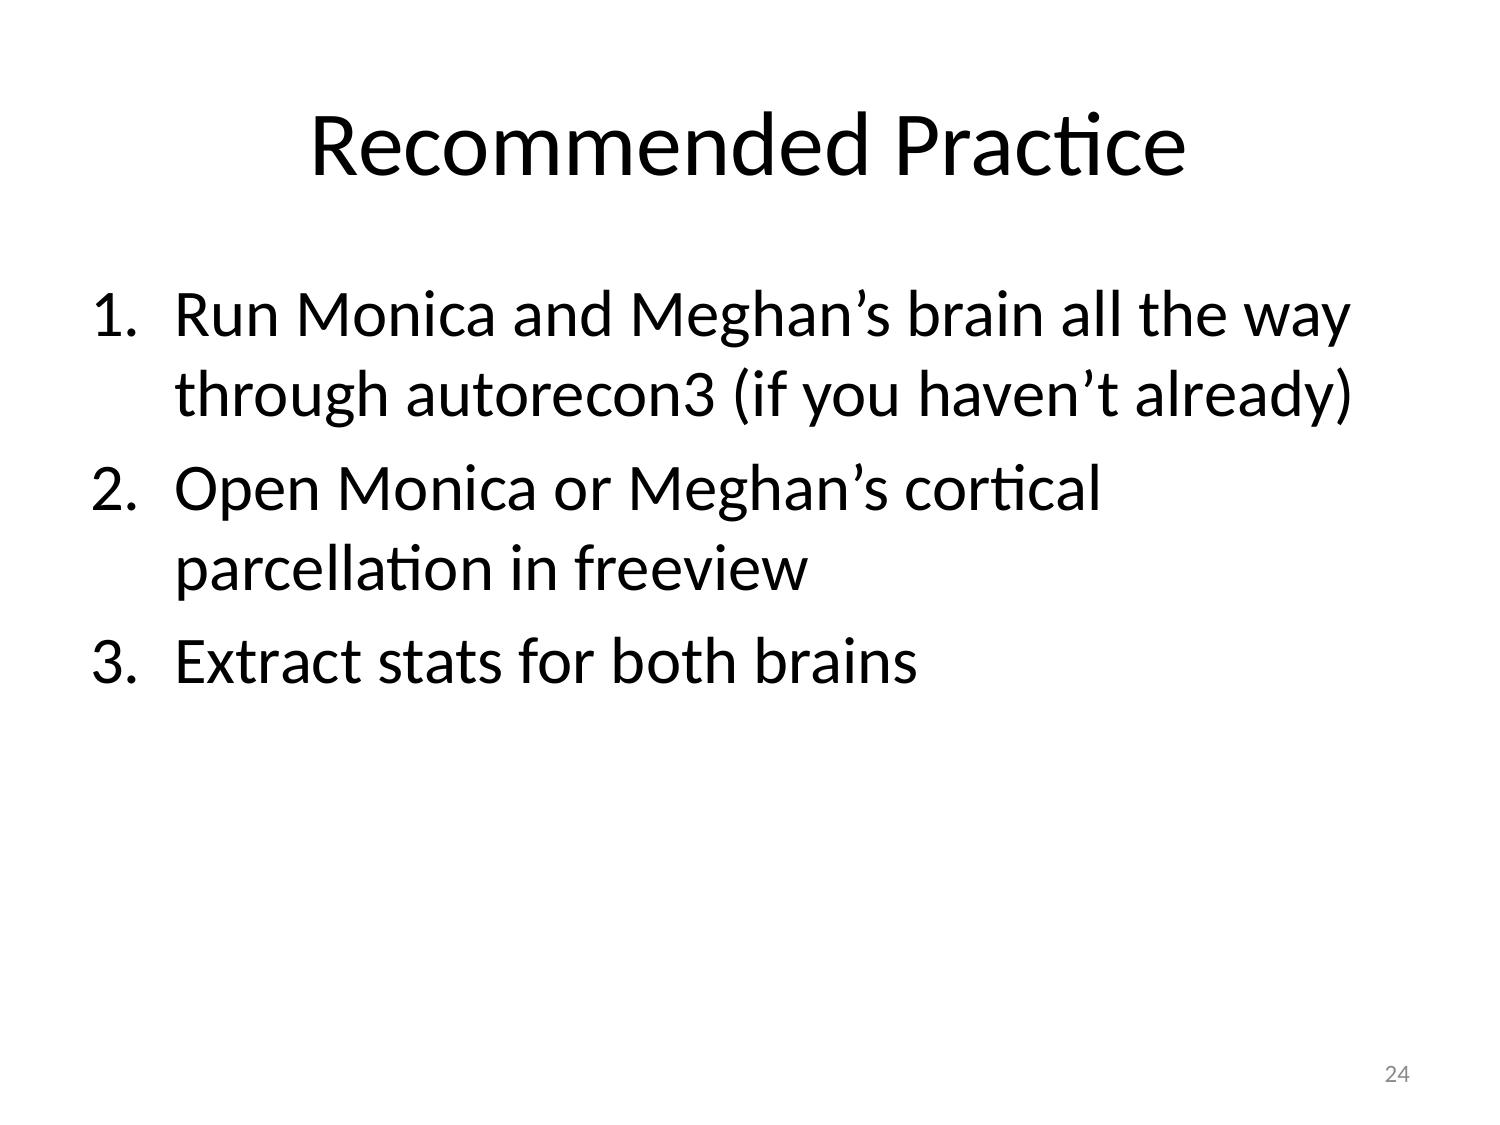

# Recommended Practice
Run Monica and Meghan’s brain all the way through autorecon3 (if you haven’t already)
Open Monica or Meghan’s cortical parcellation in freeview
Extract stats for both brains

24